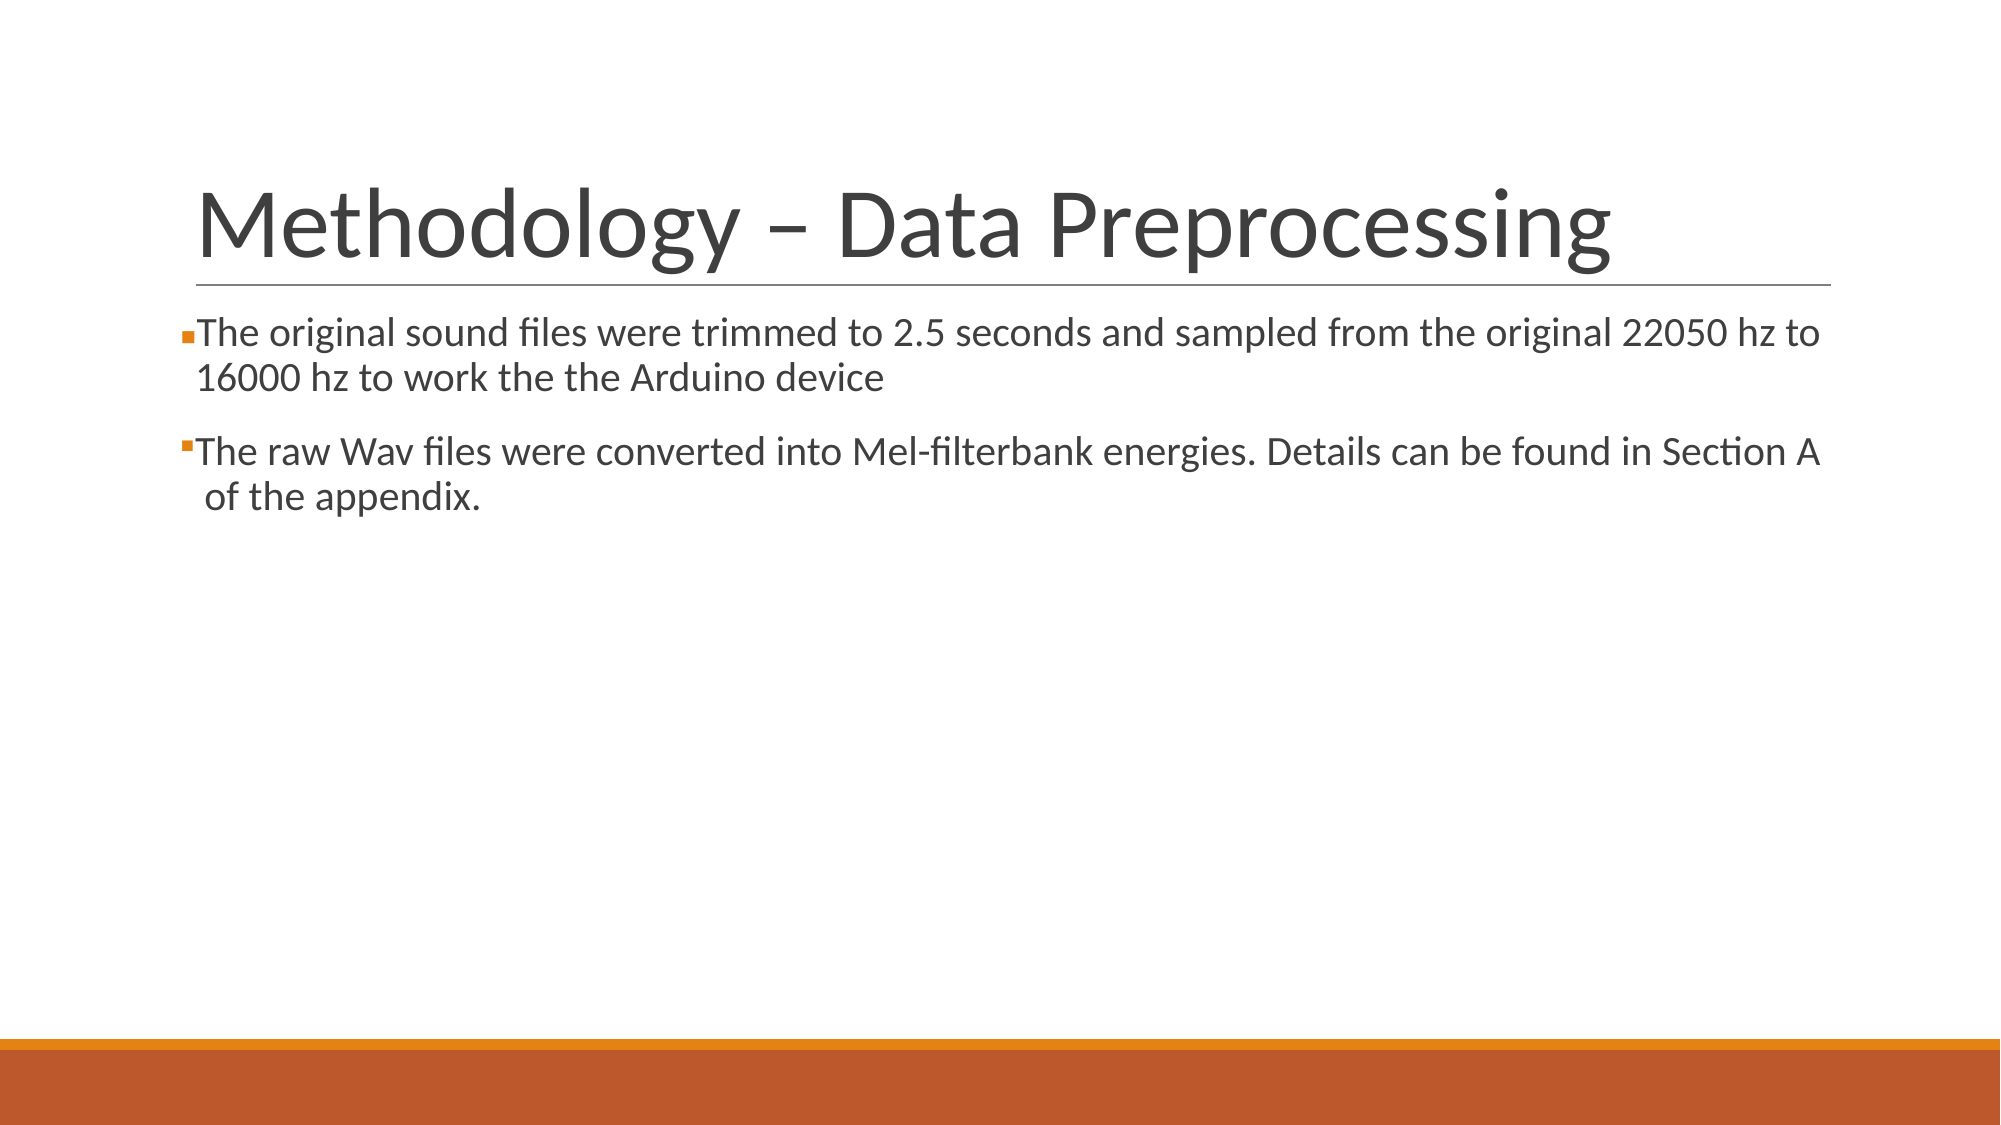

# Methodology – Data Preprocessing
The original sound files were trimmed to 2.5 seconds and sampled from the original 22050 hz to 16000 hz to work the the Arduino device
The raw Wav files were converted into Mel-filterbank energies. Details can be found in Section A  of the appendix.